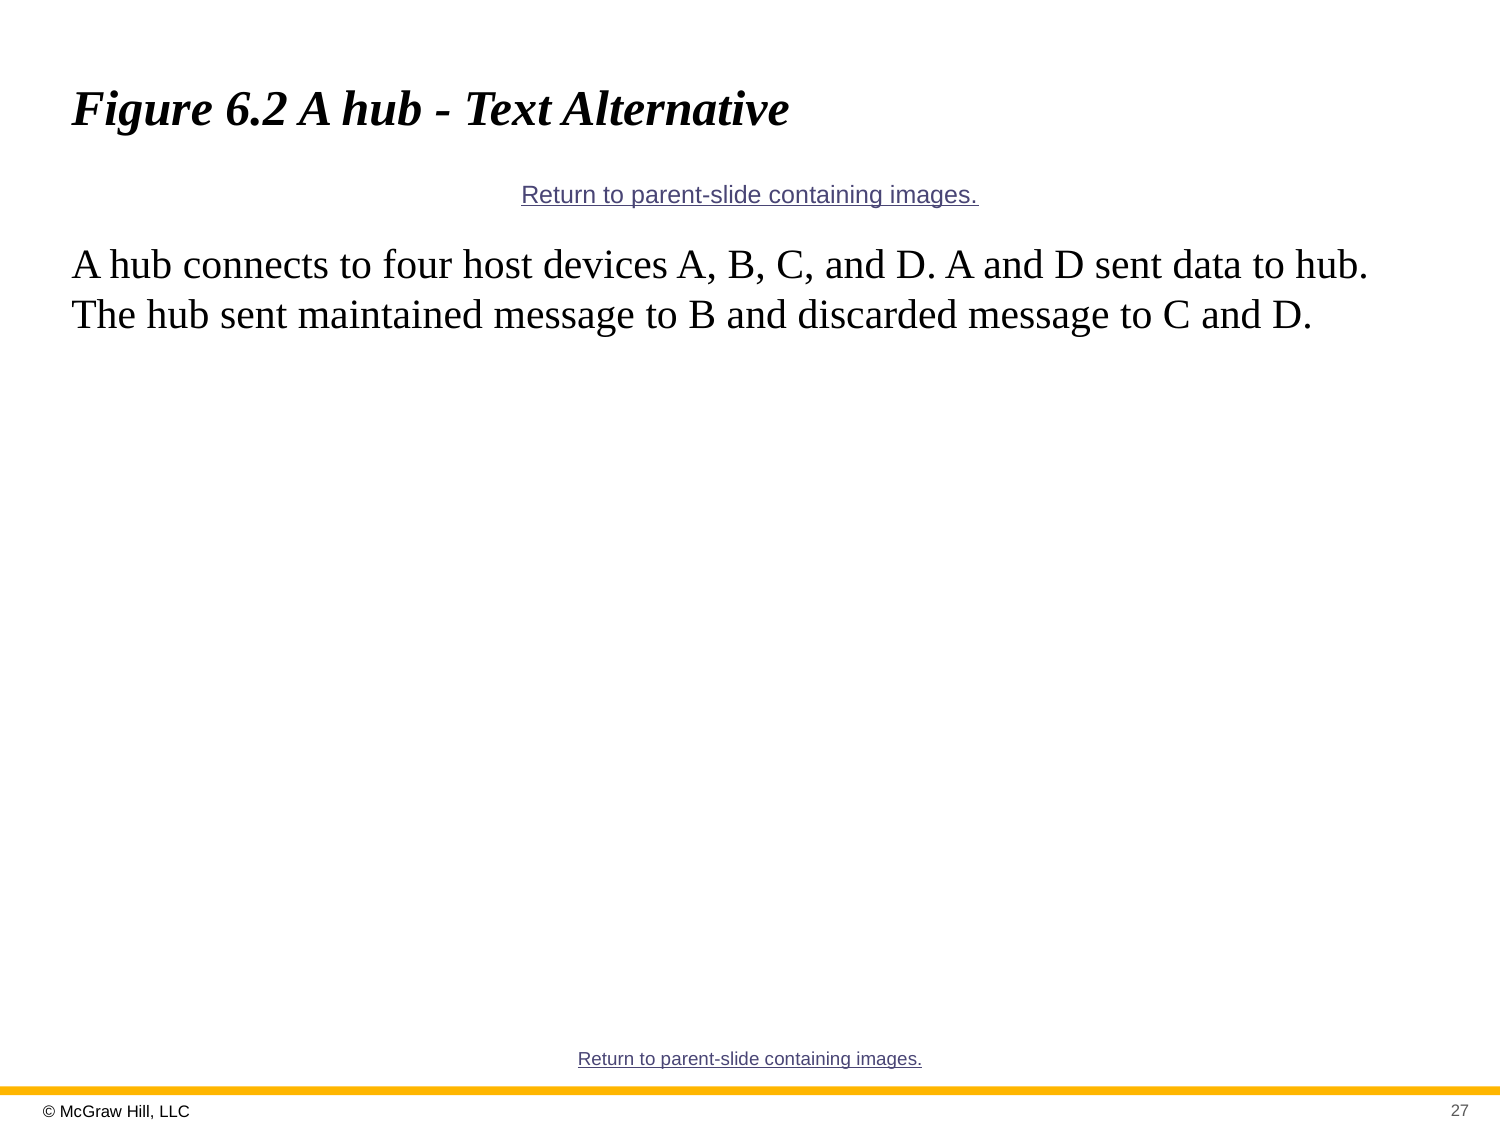

# Figure 6.2 A hub - Text Alternative
Return to parent-slide containing images.
A hub connects to four host devices A, B, C, and D. A and D sent data to hub. The hub sent maintained message to B and discarded message to C and D.
Return to parent-slide containing images.
27